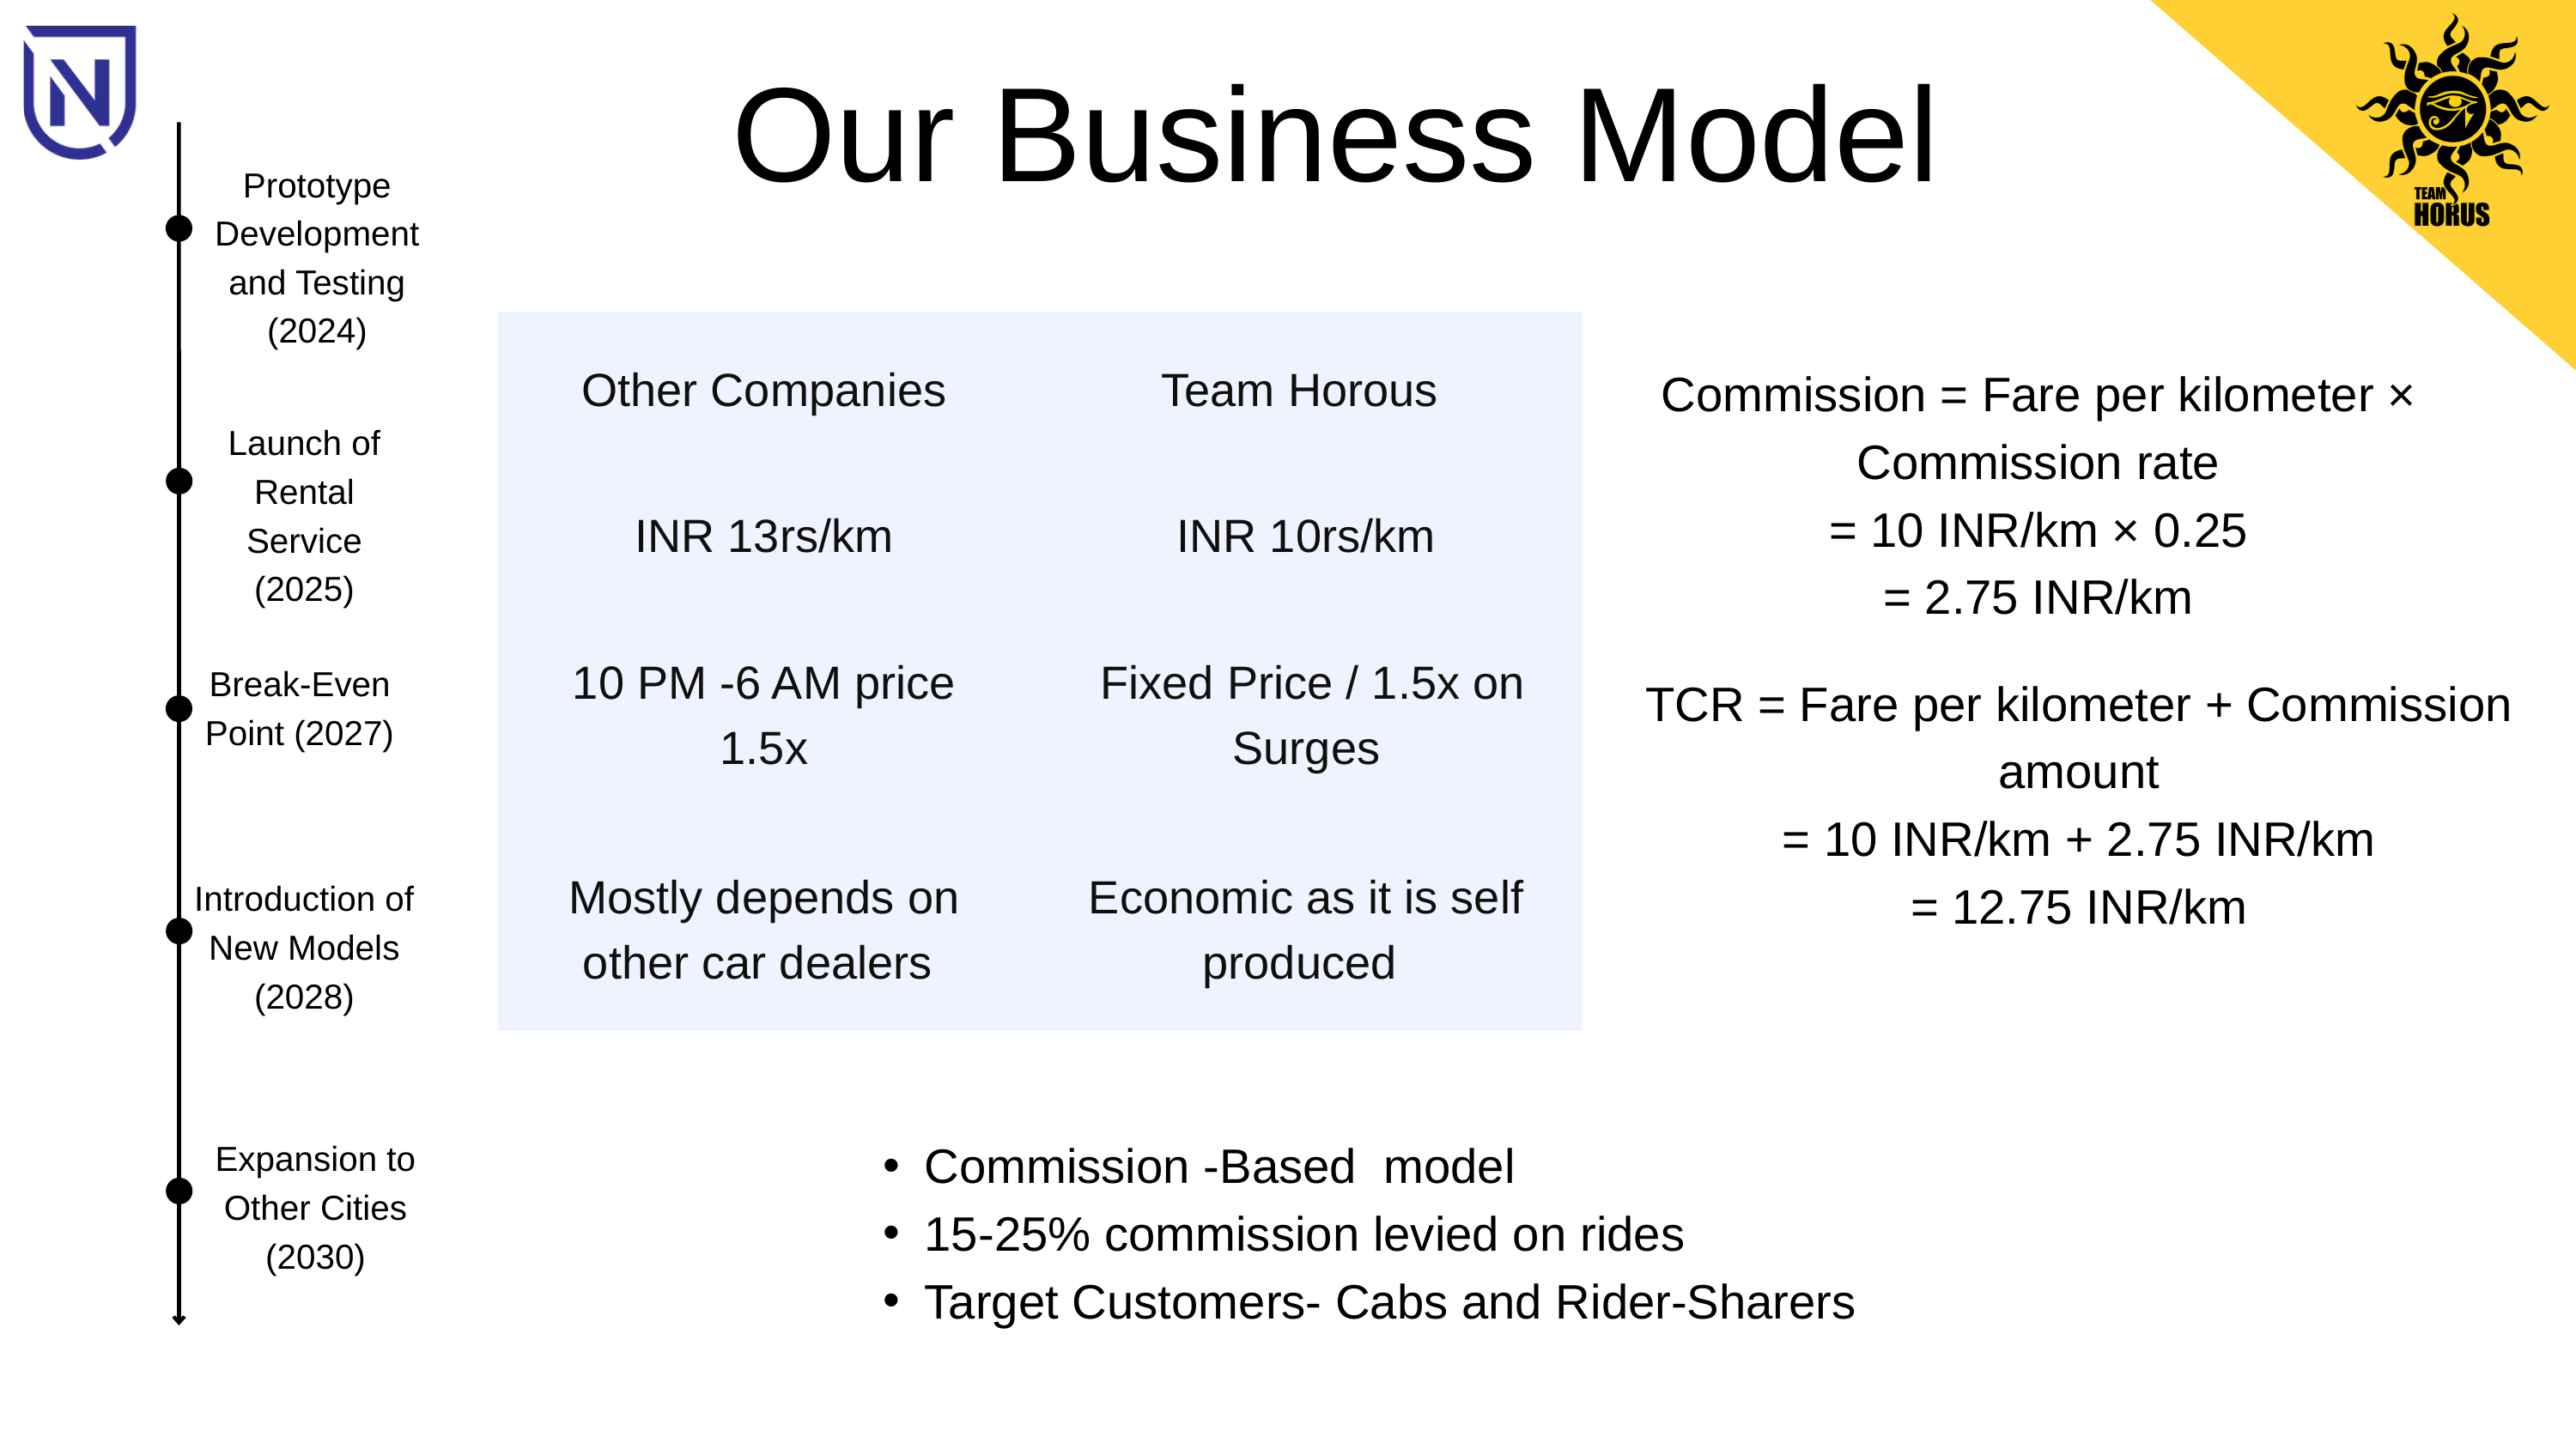

Our Business Model

Prototype Development and Testing (2024)

| Other Companies | Team Horous |
| --- | --- |
| INR 13rs/km | INR 10rs/km |
| 10 PM -6 AM price 1.5x | Fixed Price / 1.5x on Surges |
| Mostly depends on other car dealers | Economic as it is self produced |
Commission = Fare per kilometer × Commission rate
= 10 INR/km × 0.25
= 2.75 INR/km
Launch of Rental Service (2025)

Break-Even Point (2027)
TCR = Fare per kilometer + Commission amount
= 10 INR/km + 2.75 INR/km
= 12.75 INR/km

Introduction of New Models (2028)

Commission -Based  model
15-25% commission levied on rides
Target Customers- Cabs and Rider-Sharers
Expansion to Other Cities (2030)